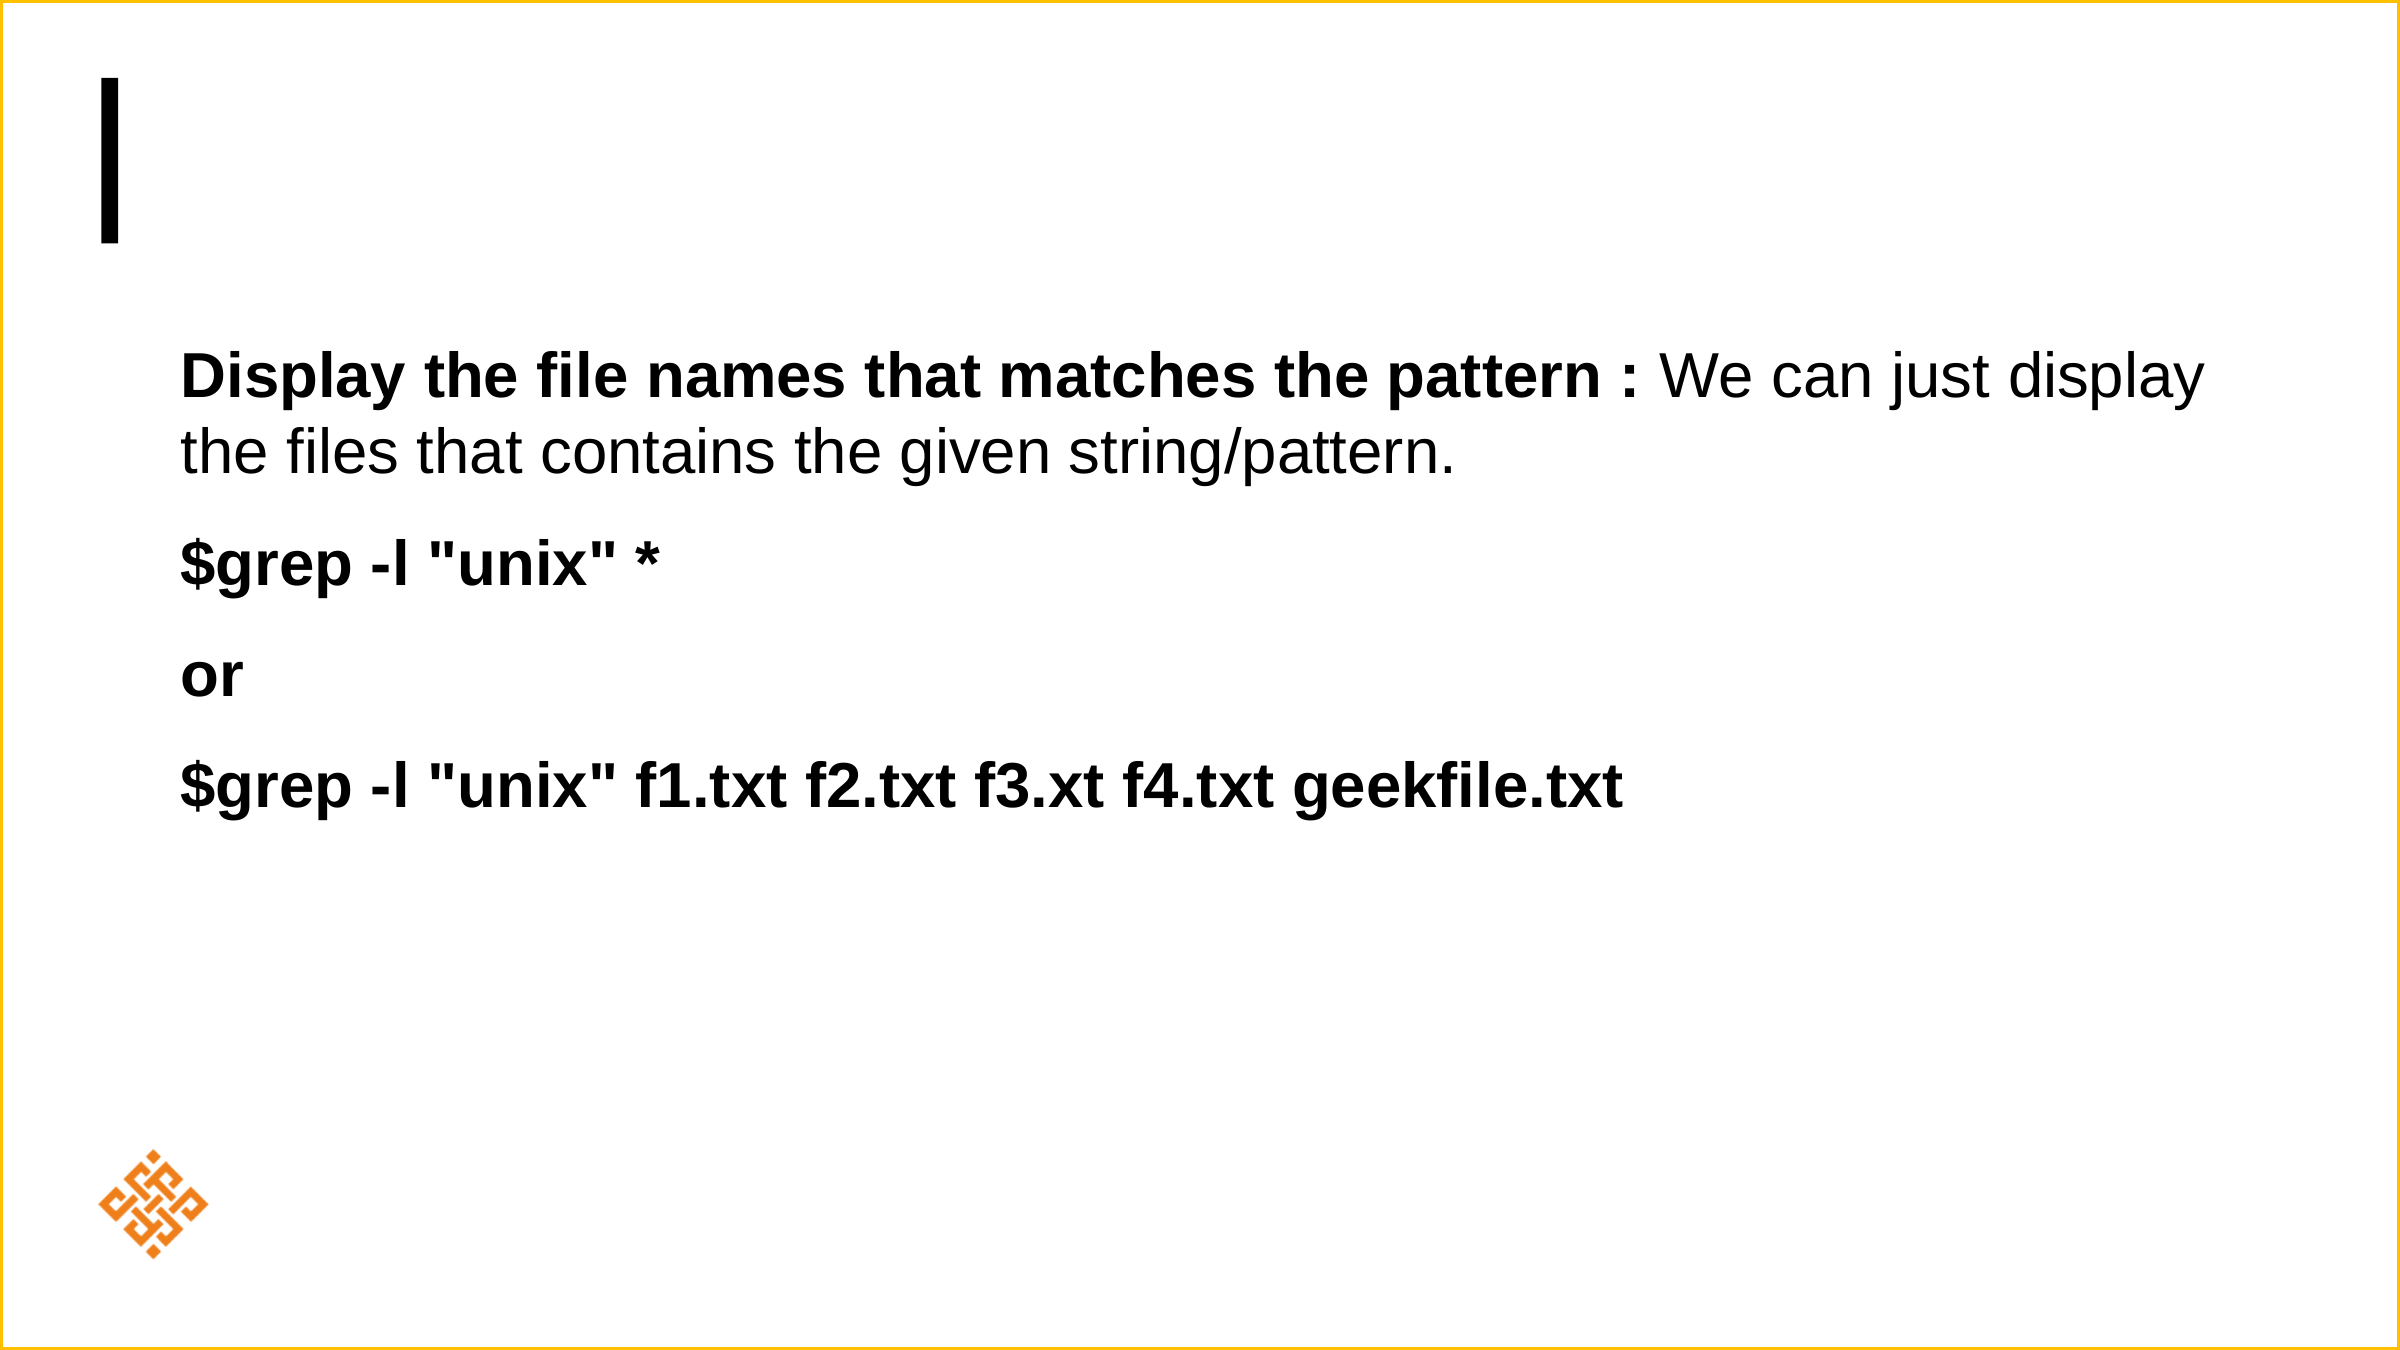

Display the file names that matches the pattern : We can just display the files that contains the given string/pattern.
$grep -l "unix" *
or
$grep -l "unix" f1.txt f2.txt f3.xt f4.txt geekfile.txt